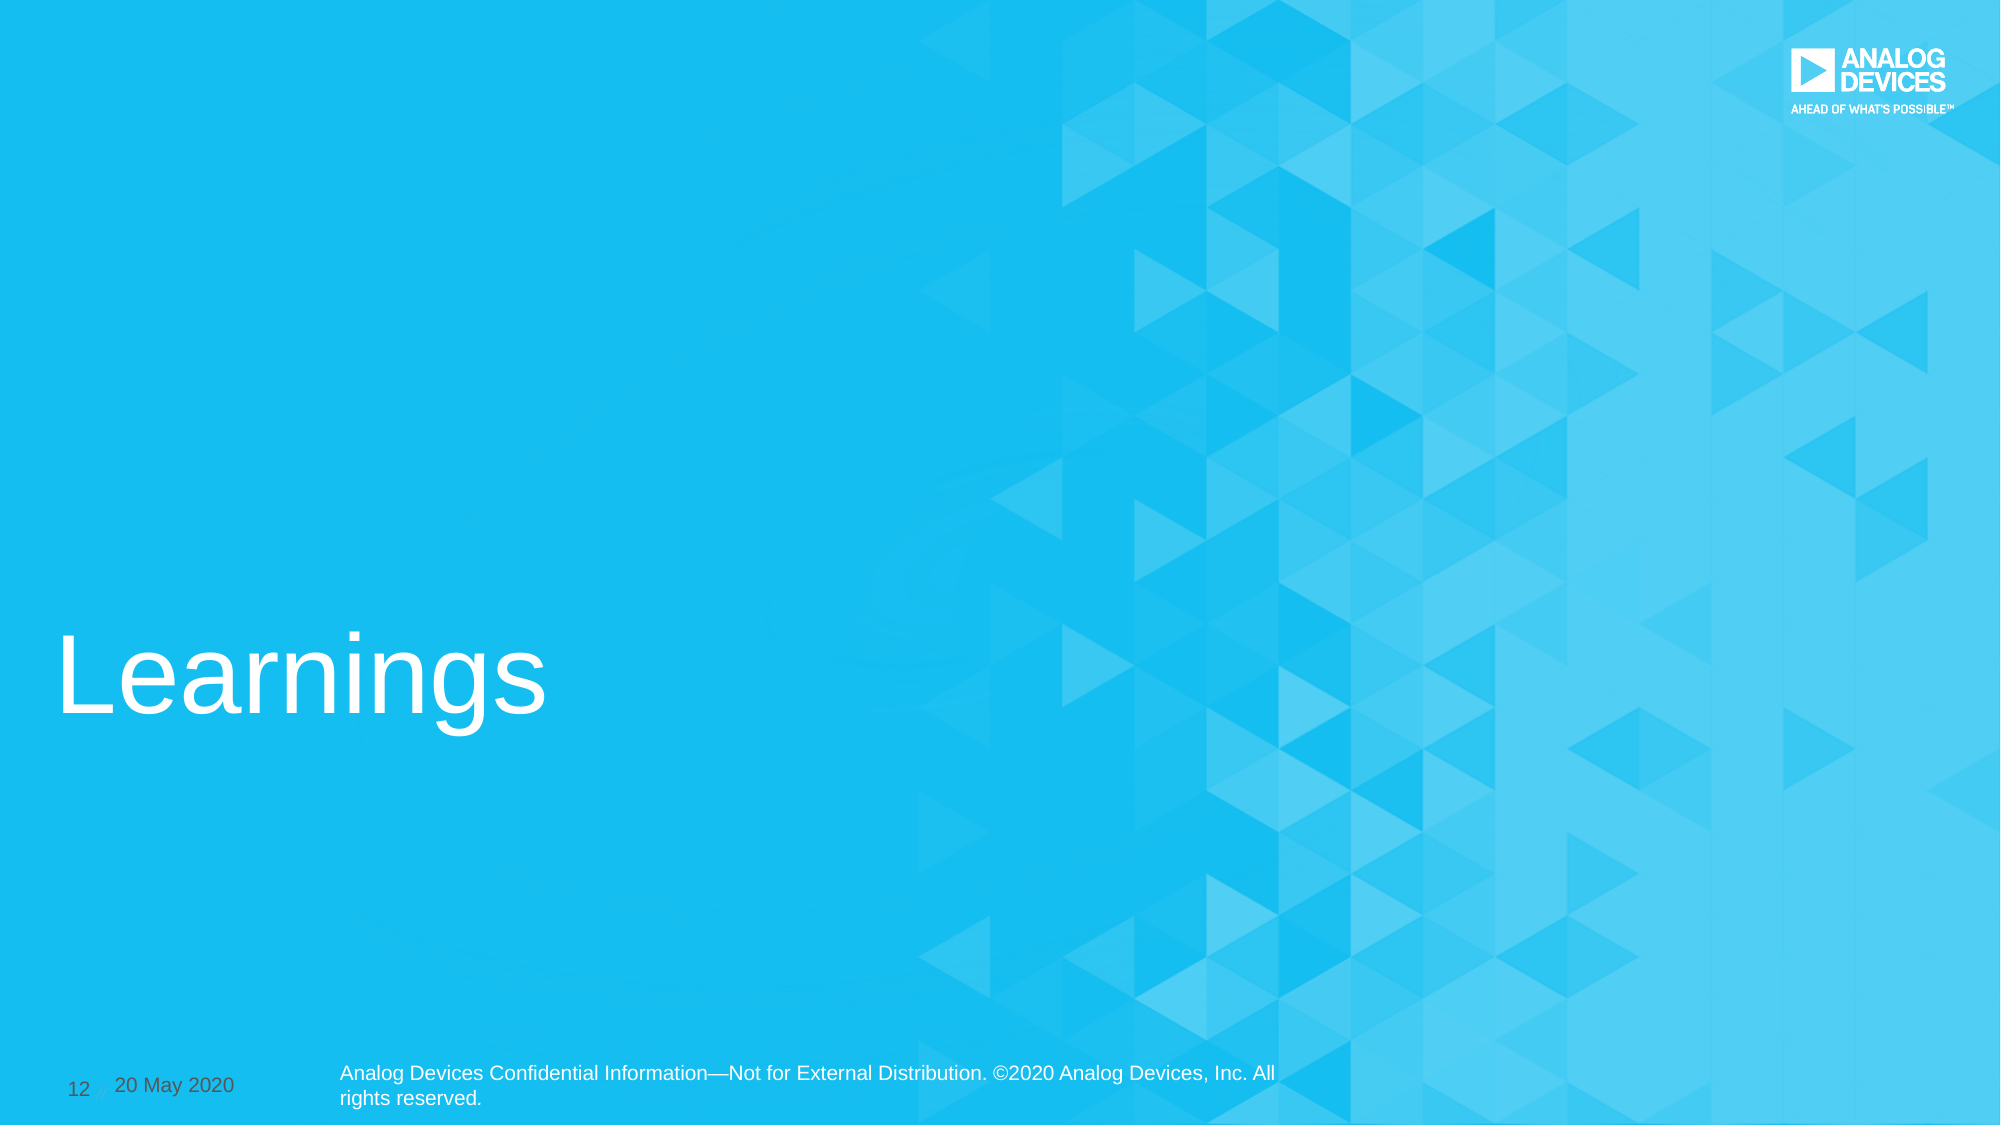

Learnings

12 //
20 May 2020
Analog Devices Confidential Information—Not for External Distribution. ©2020 Analog Devices, Inc. All rights reserved.